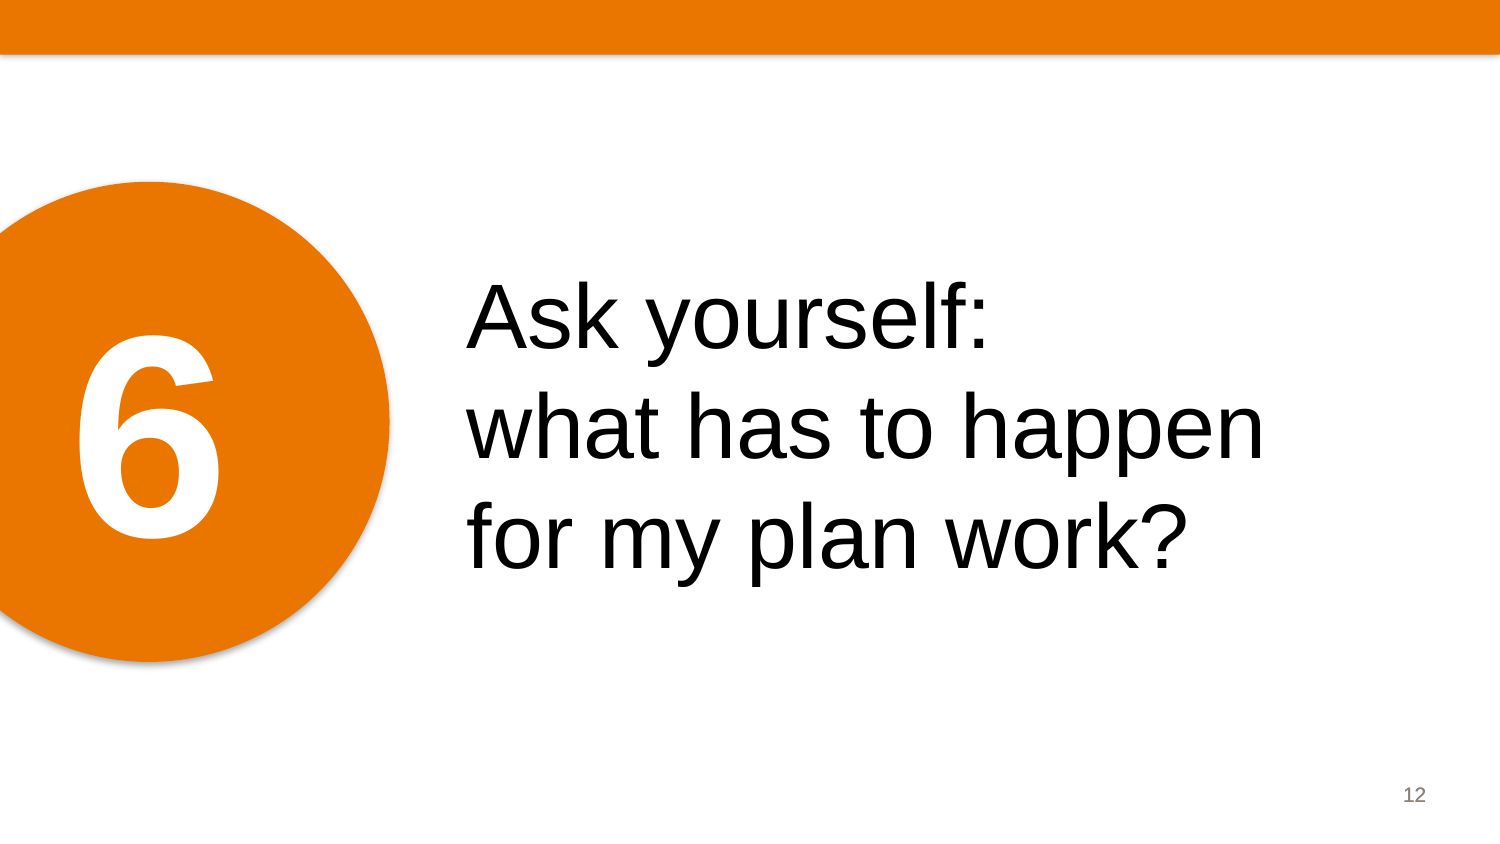

Ask yourself:
what has to happen
for my plan work?
6